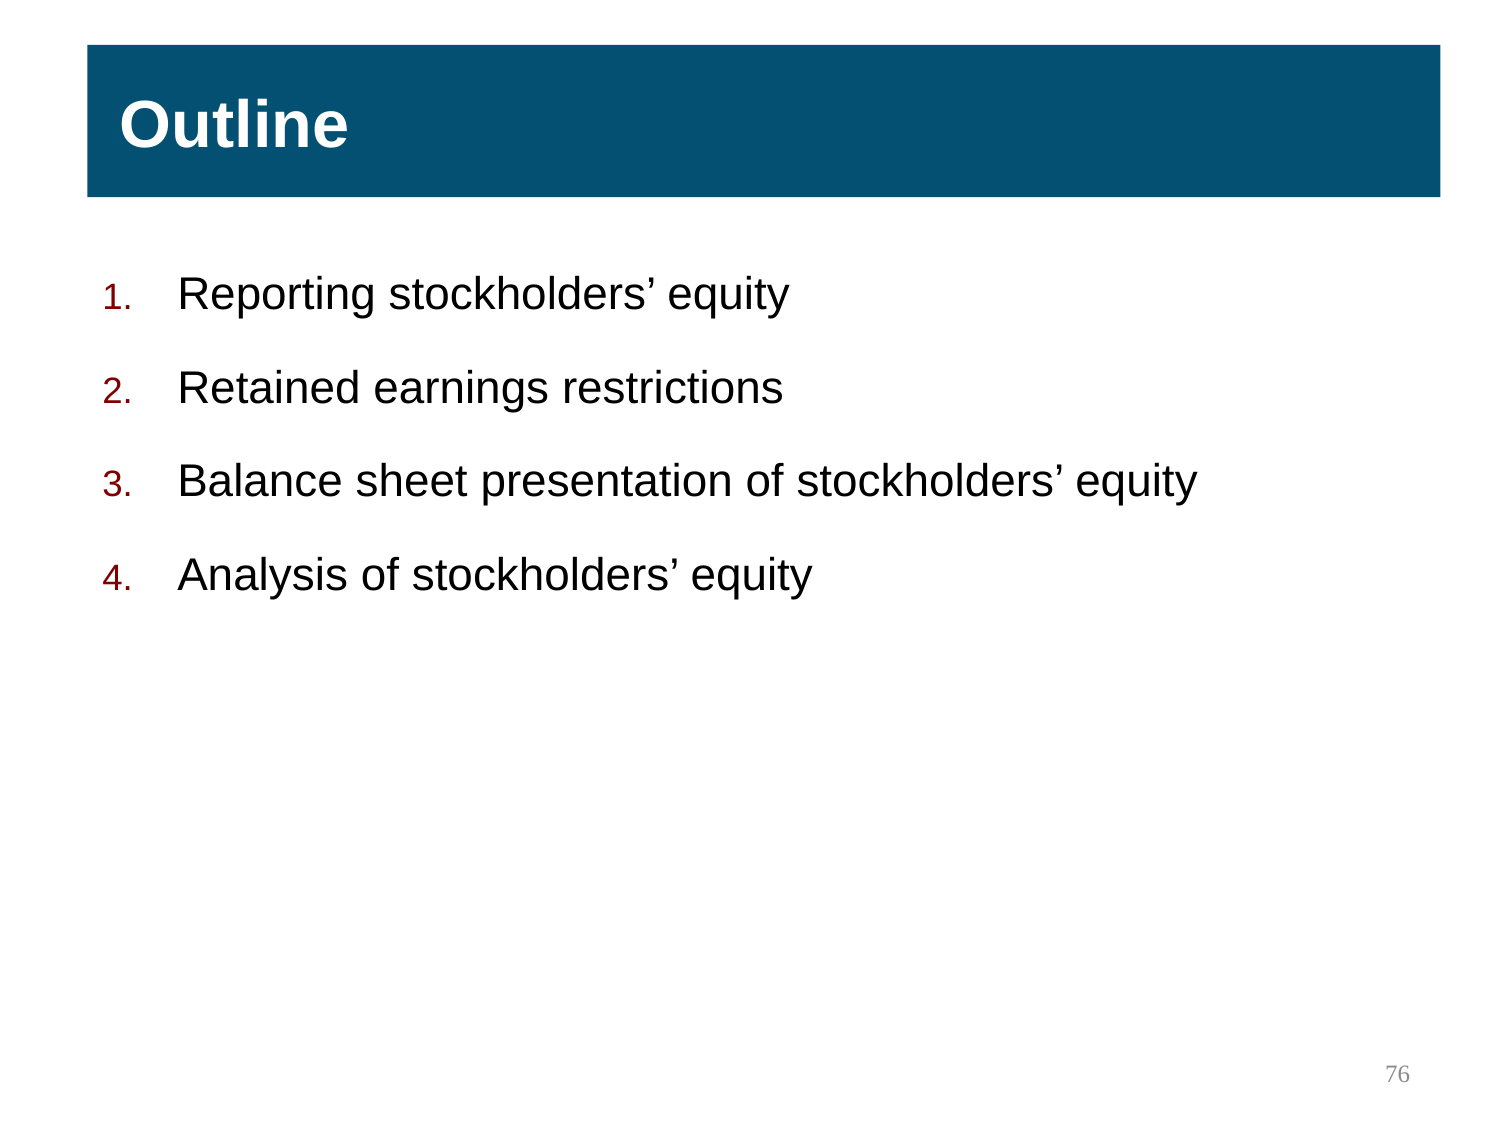

Outline
Reporting stockholders’ equity
Retained earnings restrictions
Balance sheet presentation of stockholders’ equity
Analysis of stockholders’ equity
76